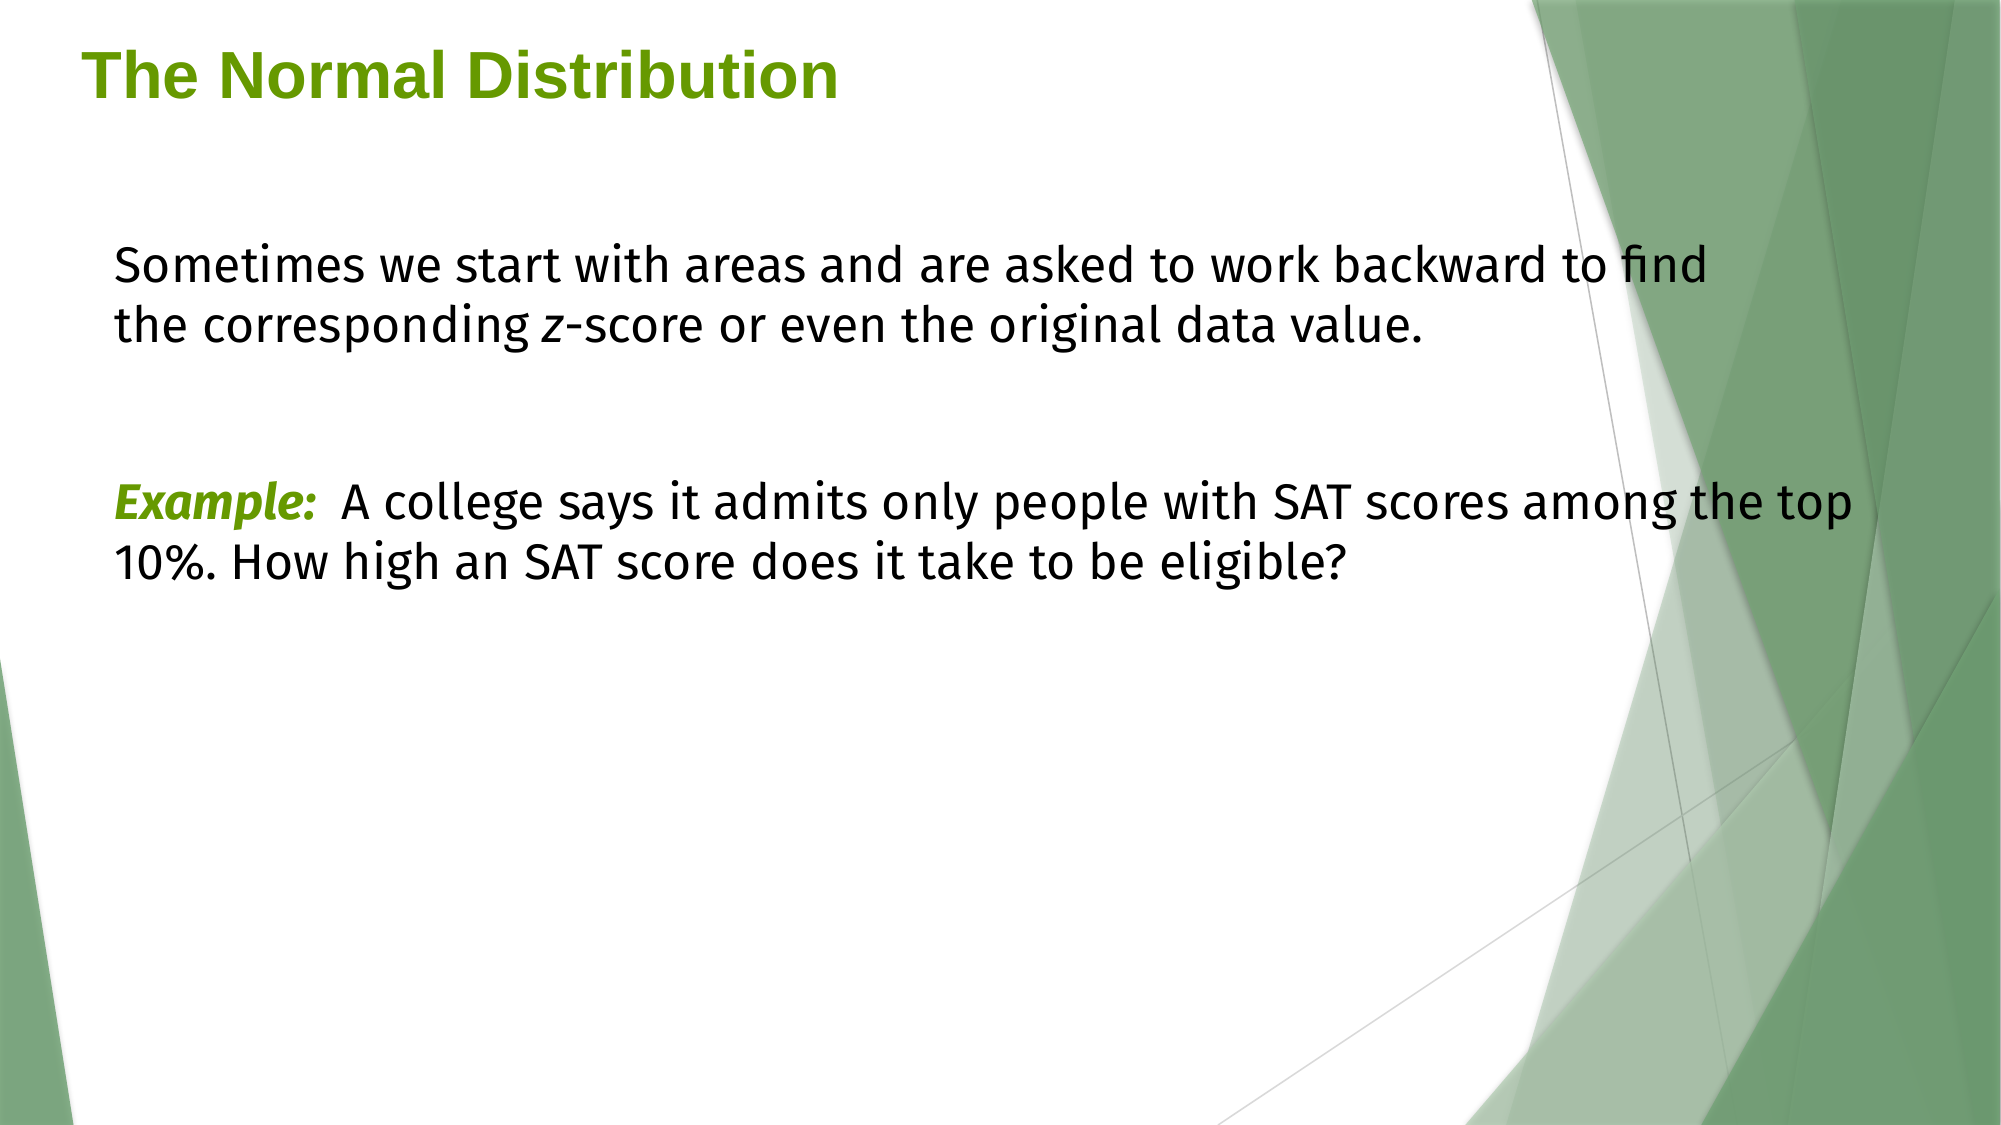

The Normal Distribution
Sometimes we start with areas and are asked to work backward to find the corresponding z-score or even the original data value.
Example:  A college says it admits only people with SAT scores among the top 10%. How high an SAT score does it take to be eligible?